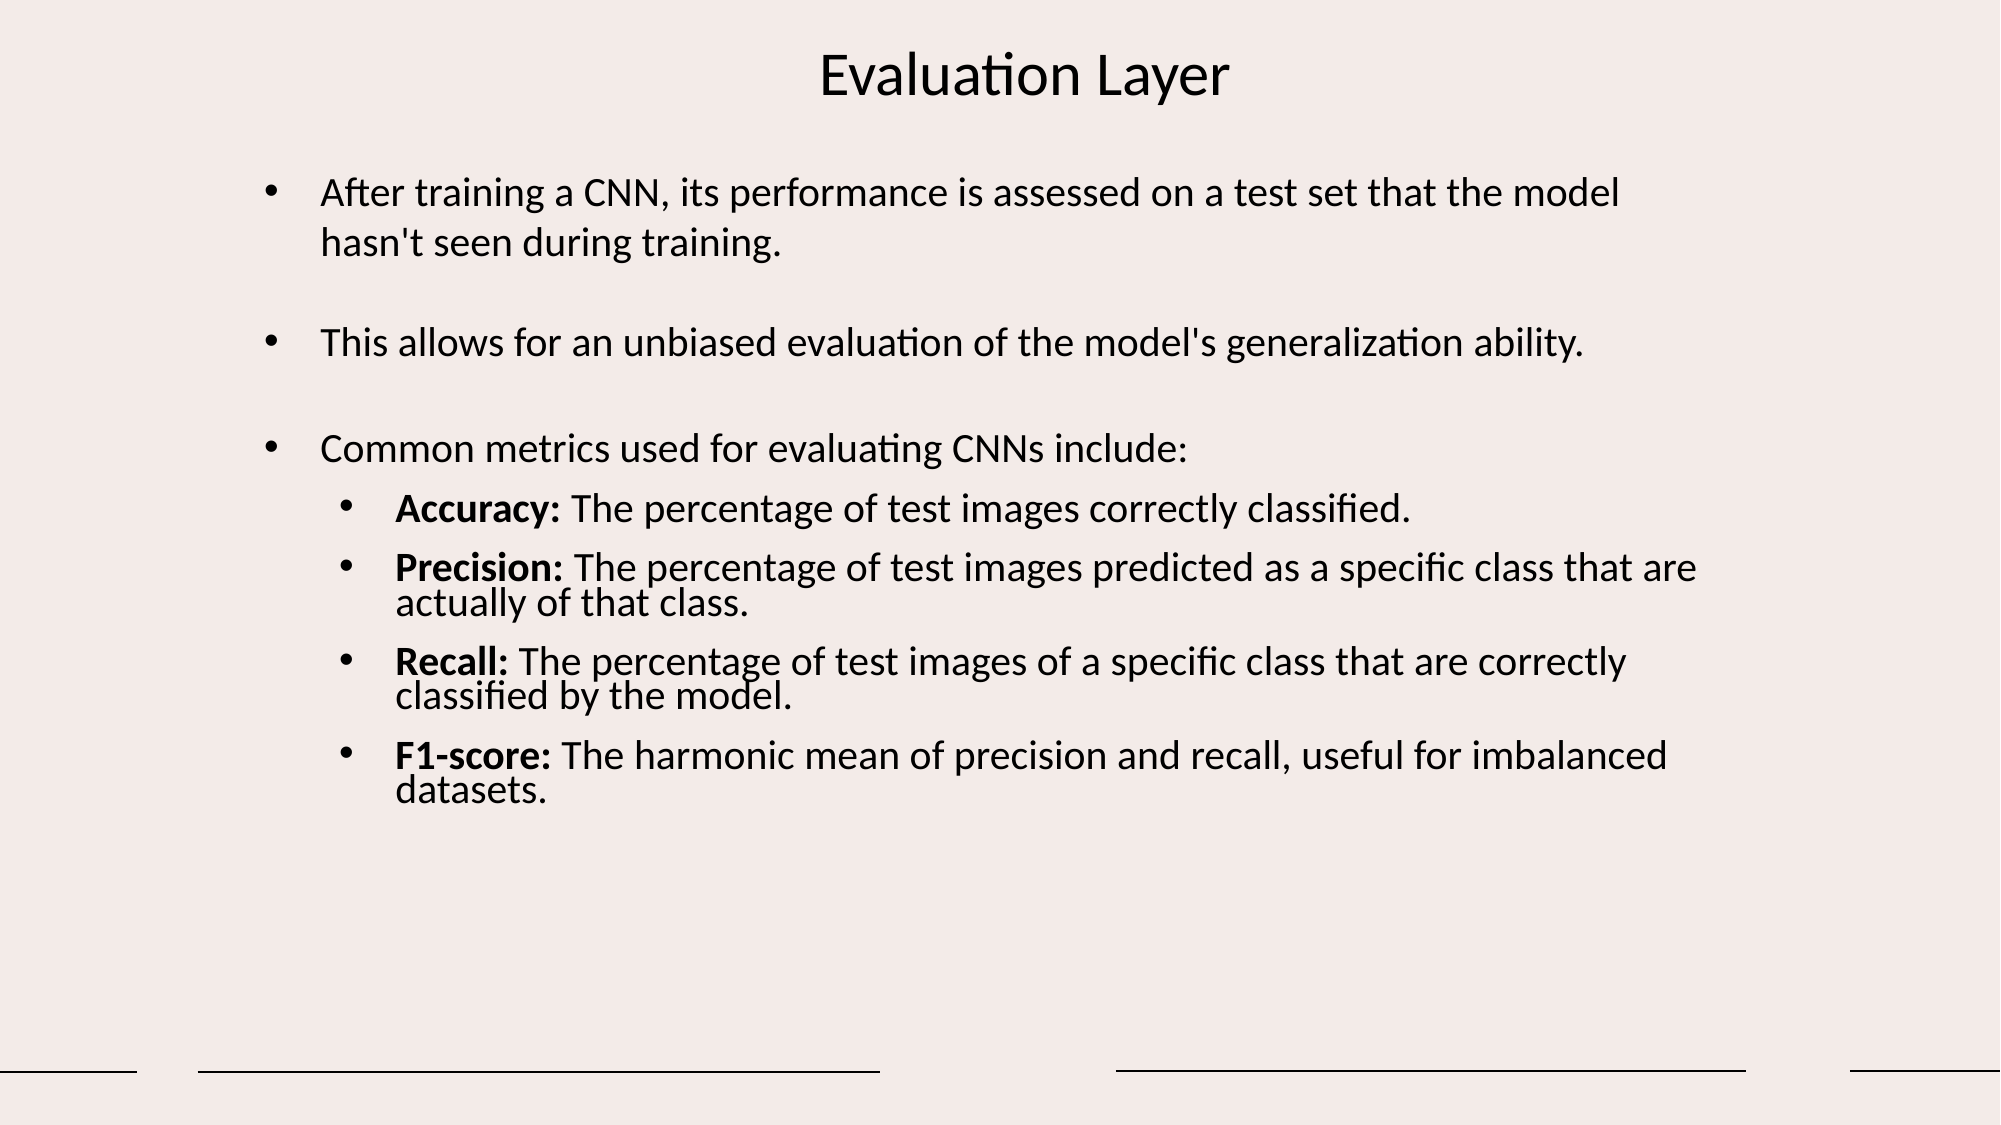

Evaluation Layer
After training a CNN, its performance is assessed on a test set that the model hasn't seen during training.

This allows for an unbiased evaluation of the model's generalization ability.

Common metrics used for evaluating CNNs include:
Accuracy: The percentage of test images correctly classified.
Precision: The percentage of test images predicted as a specific class that are actually of that class.
Recall: The percentage of test images of a specific class that are correctly classified by the model.
F1-score: The harmonic mean of precision and recall, useful for imbalanced datasets.